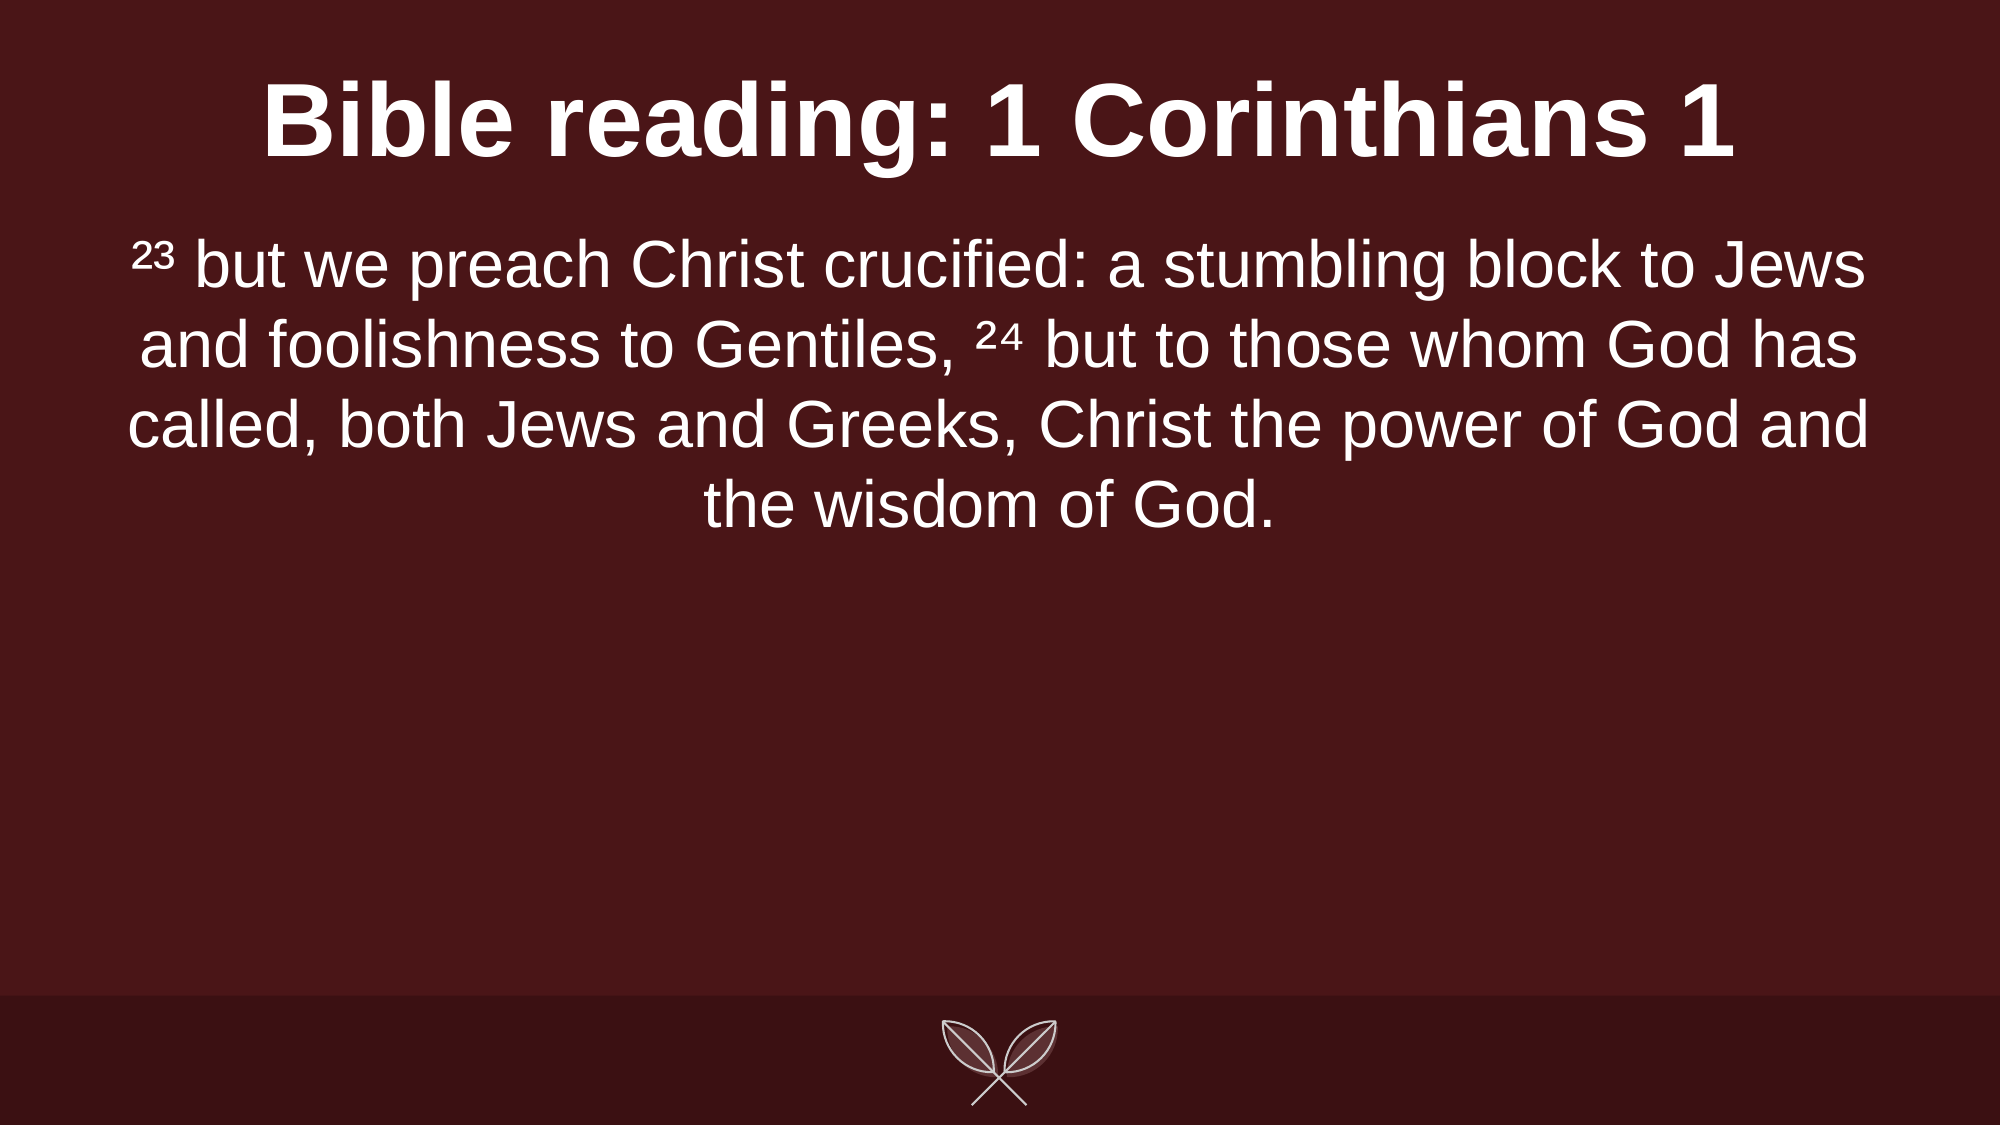

Bible reading: 1 Corinthians 1
²³ but we preach Christ crucified: a stumbling block to Jews and foolishness to Gentiles, ²⁴ but to those whom God has called, both Jews and Greeks, Christ the power of God and the wisdom of God.